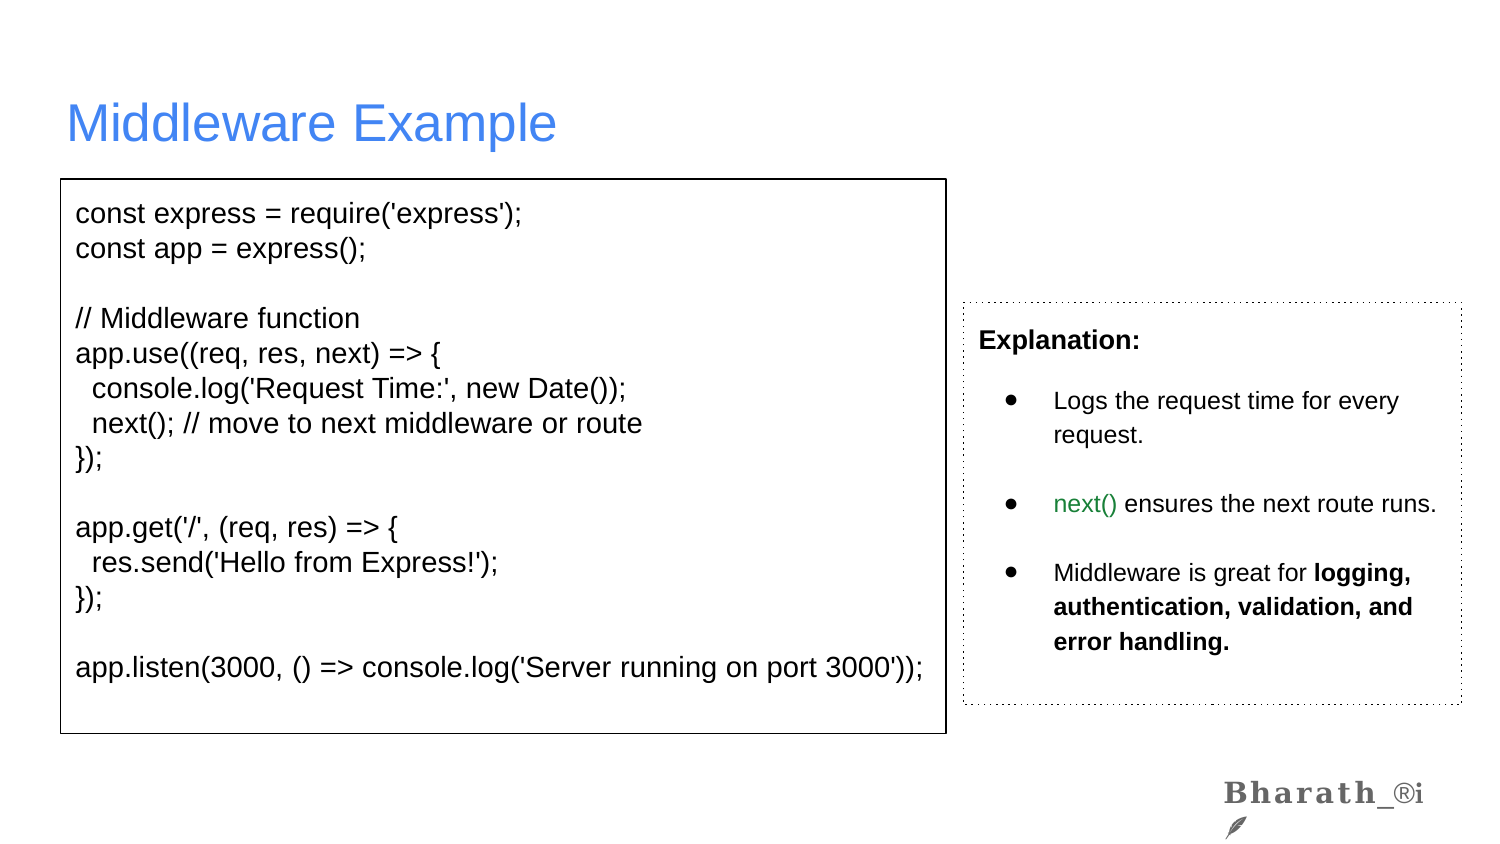

# Middleware Example
const express = require('express');
const app = express();

// Middleware function
app.use((req, res, next) => {
  console.log('Request Time:', new Date());
  next(); // move to next middleware or route
});

app.get('/', (req, res) => {
  res.send('Hello from Express!');
});

app.listen(3000, () => console.log('Server running on port 3000'));

Explanation:
Logs the request time for every request.
next() ensures the next route runs.
Middleware is great for logging, authentication, validation, and error handling.
𝐁𝐡𝐚𝐫𝐚𝐭𝐡_®️𝐢 🪶